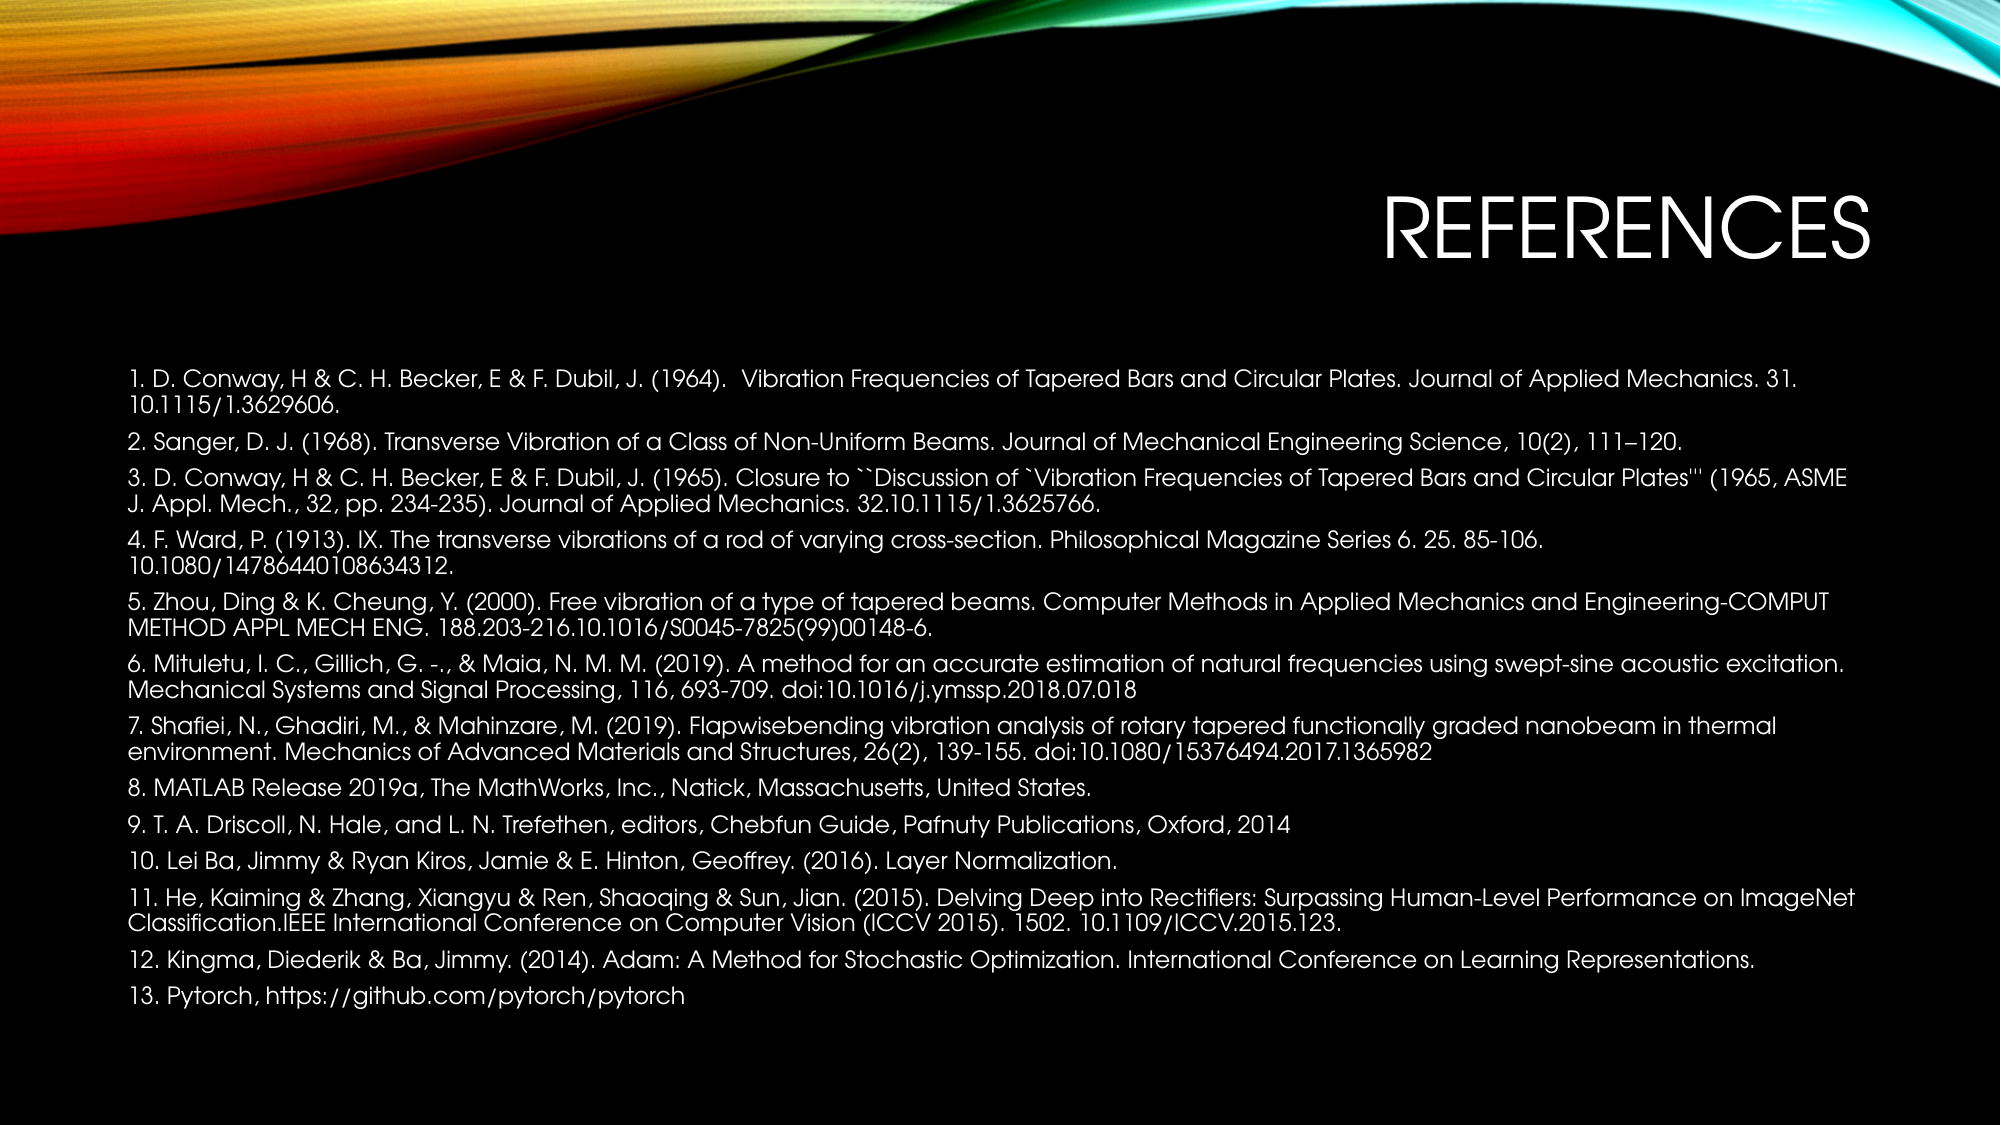

# References
1. D. Conway, H & C. H. Becker, E & F. Dubil, J. (1964).  Vibration Frequencies of Tapered Bars and Circular Plates. Journal of Applied Mechanics. 31. 10.1115/1.3629606.
2. Sanger, D. J. (1968). Transverse Vibration of a Class of Non-Uniform Beams. Journal of Mechanical Engineering Science, 10(2), 111–120.
3. D. Conway, H & C. H. Becker, E & F. Dubil, J. (1965). Closure to ``Discussion of `Vibration Frequencies of Tapered Bars and Circular Plates''' (1965, ASME J. Appl. Mech., 32, pp. 234-235). Journal of Applied Mechanics. 32.10.1115/1.3625766.
4. F. Ward, P. (1913). IX. The transverse vibrations of a rod of varying cross-section. Philosophical Magazine Series 6. 25. 85-106. 10.1080/14786440108634312.
5. Zhou, Ding & K. Cheung, Y. (2000). Free vibration of a type of tapered beams. Computer Methods in Applied Mechanics and Engineering-COMPUT METHOD APPL MECH ENG. 188.203-216.10.1016/S0045-7825(99)00148-6.
6. Mituletu, I. C., Gillich, G. -., & Maia, N. M. M. (2019). A method for an accurate estimation of natural frequencies using swept-sine acoustic excitation. Mechanical Systems and Signal Processing, 116, 693-709. doi:10.1016/j.ymssp.2018.07.018
7. Shafiei, N., Ghadiri, M., & Mahinzare, M. (2019). Flapwisebending vibration analysis of rotary tapered functionally graded nanobeam in thermal environment. Mechanics of Advanced Materials and Structures, 26(2), 139-155. doi:10.1080/15376494.2017.1365982
8. MATLAB Release 2019a, The MathWorks, Inc., Natick, Massachusetts, United States.
9. T. A. Driscoll, N. Hale, and L. N. Trefethen, editors, Chebfun Guide, Pafnuty Publications, Oxford, 2014
10. Lei Ba, Jimmy & Ryan Kiros, Jamie & E. Hinton, Geoffrey. (2016). Layer Normalization.
11. He, Kaiming & Zhang, Xiangyu & Ren, Shaoqing & Sun, Jian. (2015). Delving Deep into Rectifiers: Surpassing Human-Level Performance on ImageNet Classification.IEEE International Conference on Computer Vision (ICCV 2015). 1502. 10.1109/ICCV.2015.123.
12. Kingma, Diederik & Ba, Jimmy. (2014). Adam: A Method for Stochastic Optimization. International Conference on Learning Representations.
13. Pytorch, https://github.com/pytorch/pytorch